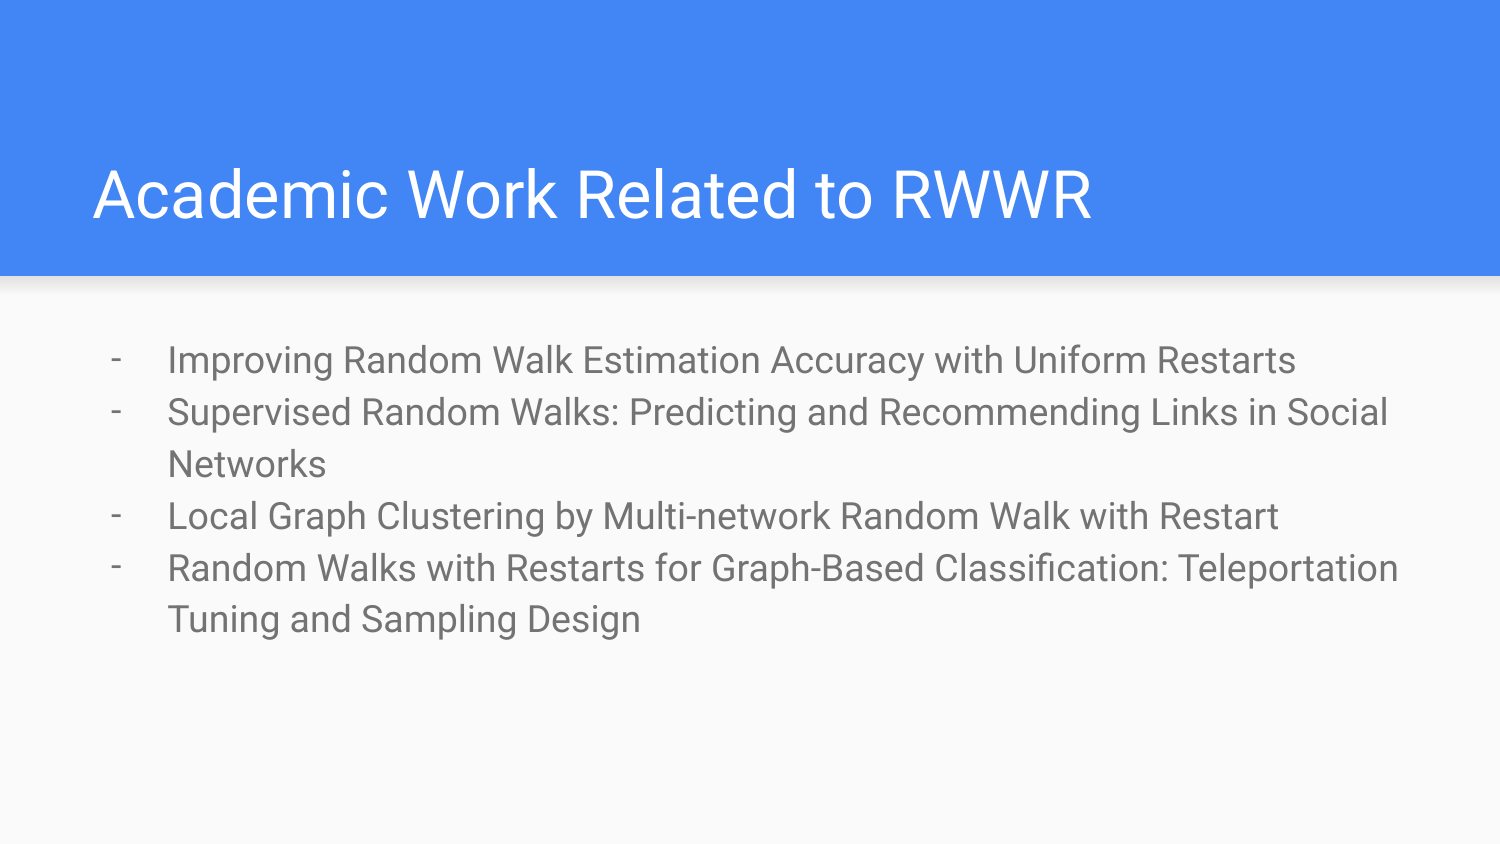

# Academic Work Related to RWWR
Improving Random Walk Estimation Accuracy with Uniform Restarts
Supervised Random Walks: Predicting and Recommending Links in Social Networks
Local Graph Clustering by Multi-network Random Walk with Restart
Random Walks with Restarts for Graph-Based Classification: Teleportation Tuning and Sampling Design